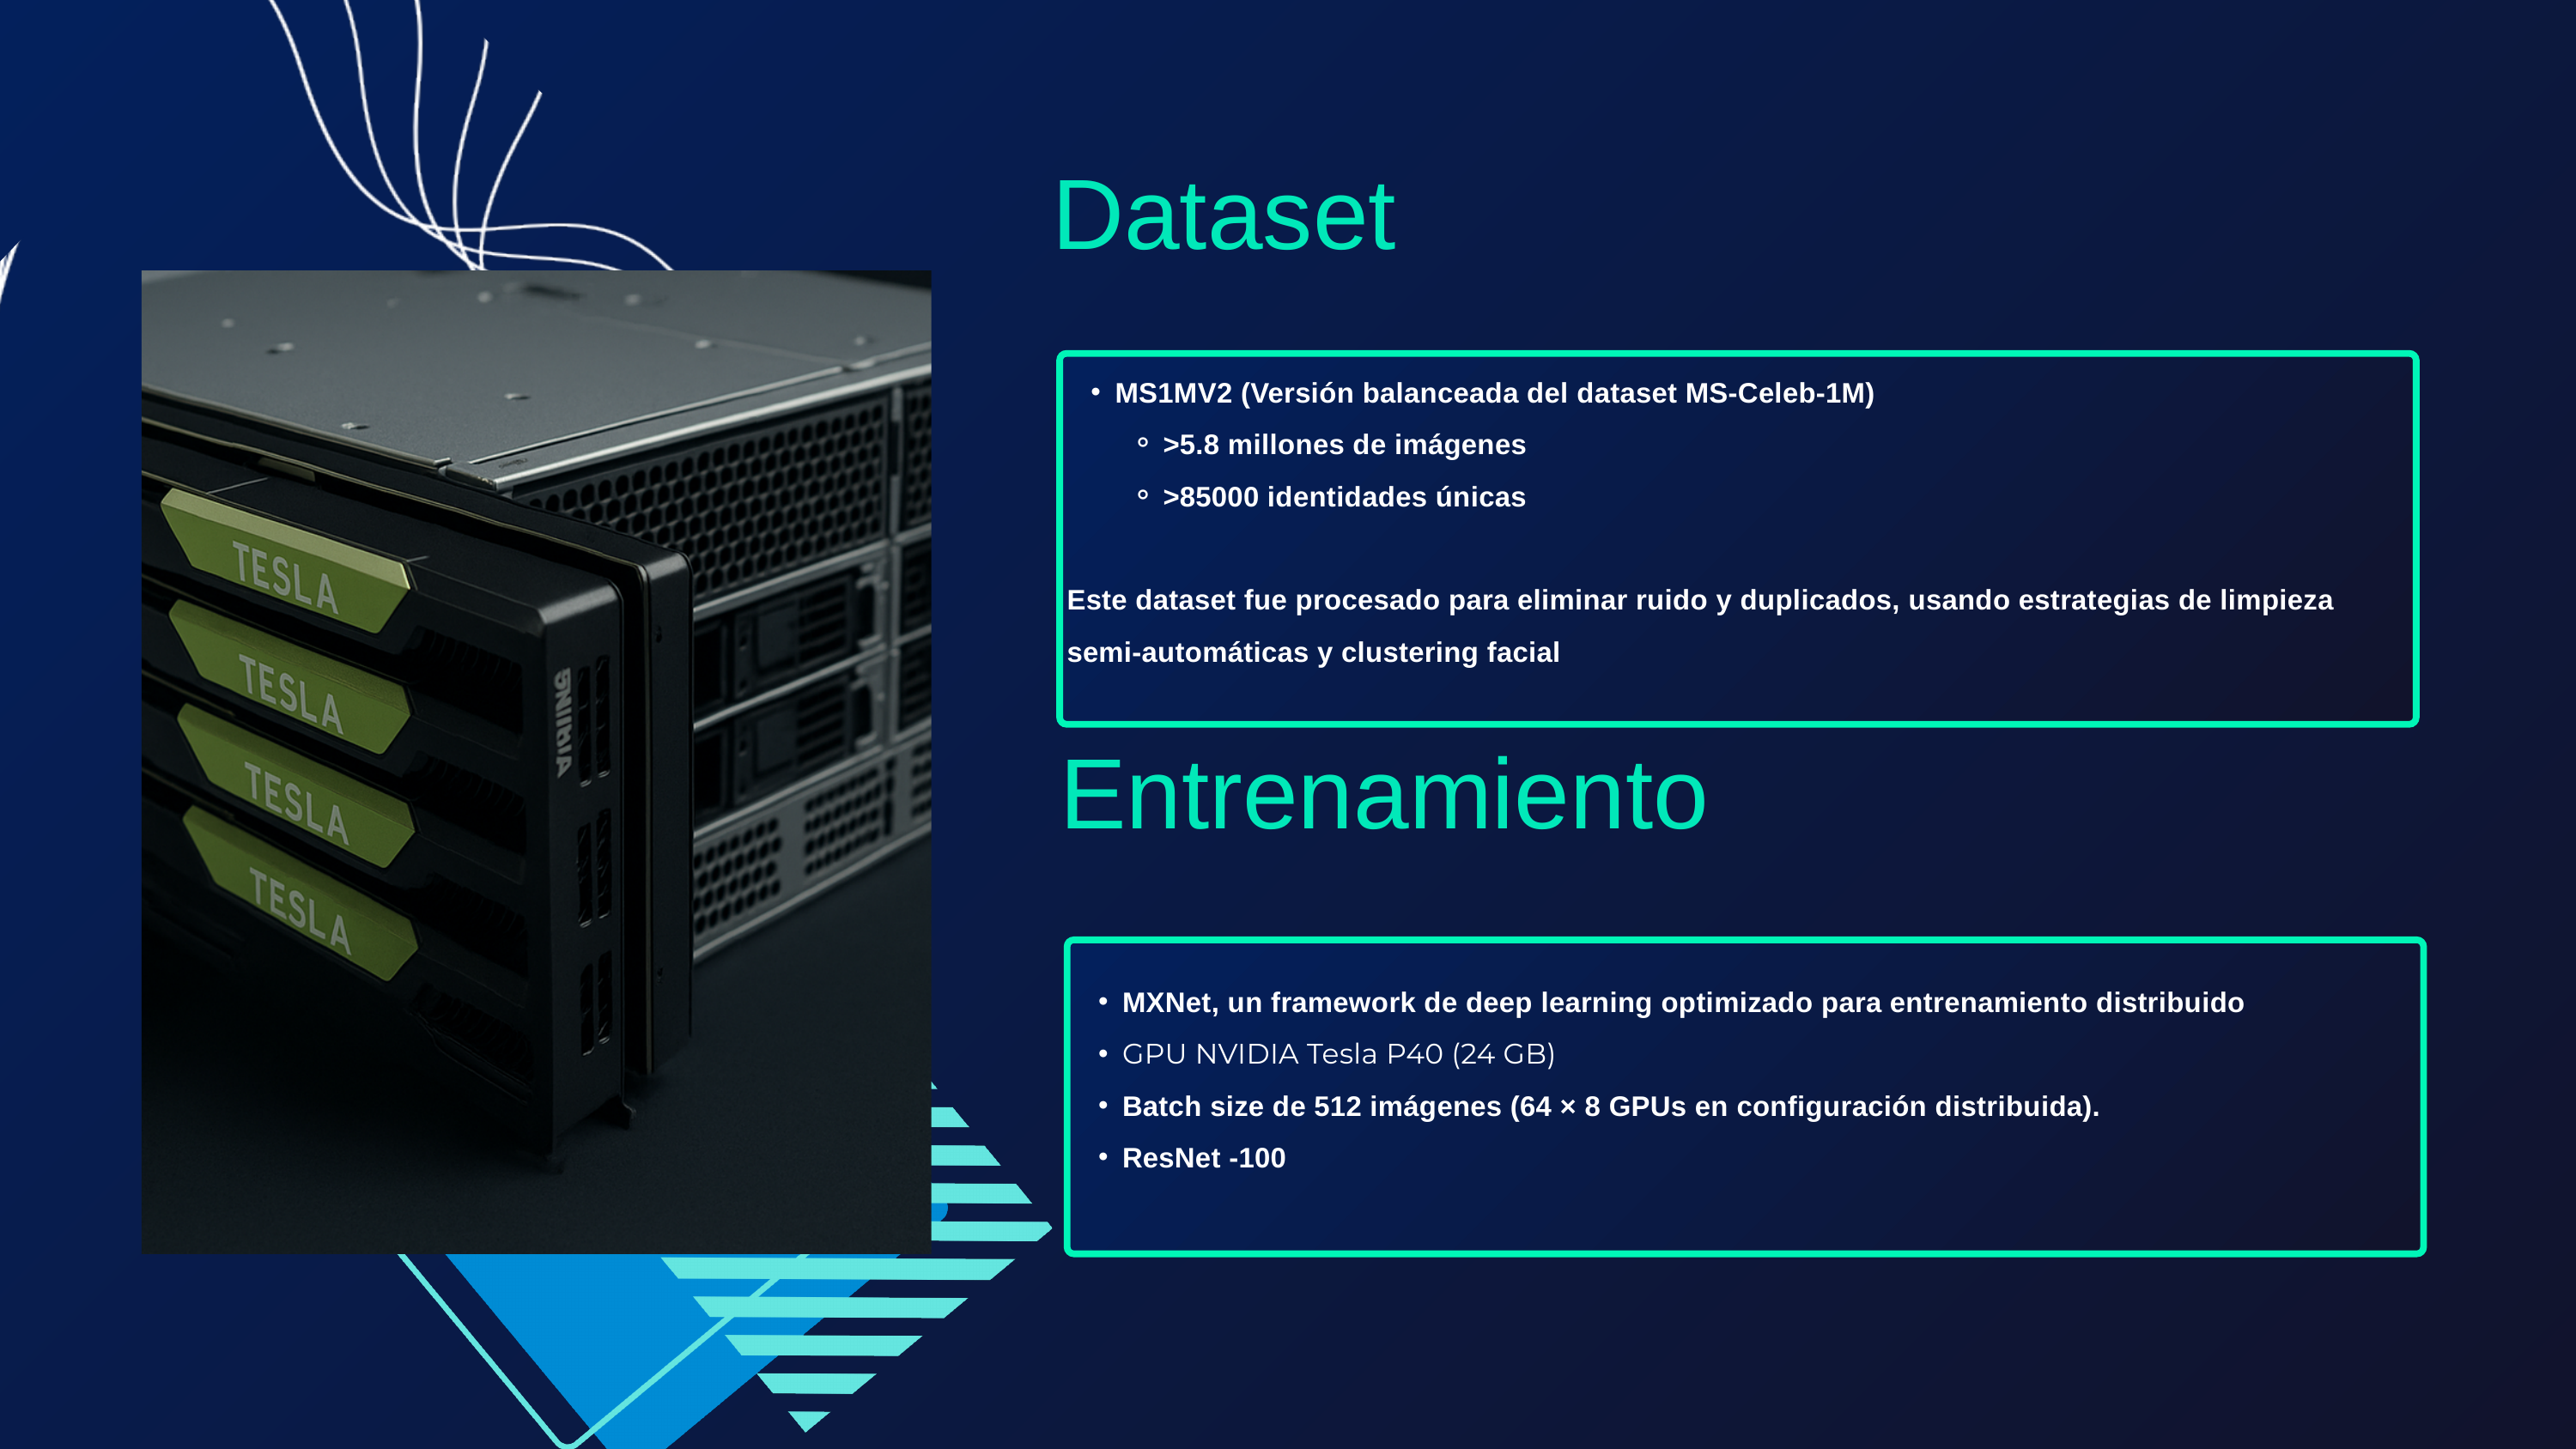

Dataset

MS1MV2 (Versión balanceada del dataset MS-Celeb-1M)
>5.8 millones de imágenes
>85000 identidades únicas

Este dataset fue procesado para eliminar ruido y duplicados, usando estrategias de limpieza semi-automáticas y clustering facial
Entrenamiento

MXNet, un framework de deep learning optimizado para entrenamiento distribuido
GPU NVIDIA Tesla P40 (24 GB)
Batch size de 512 imágenes (64 × 8 GPUs en configuración distribuida).
ResNet -100